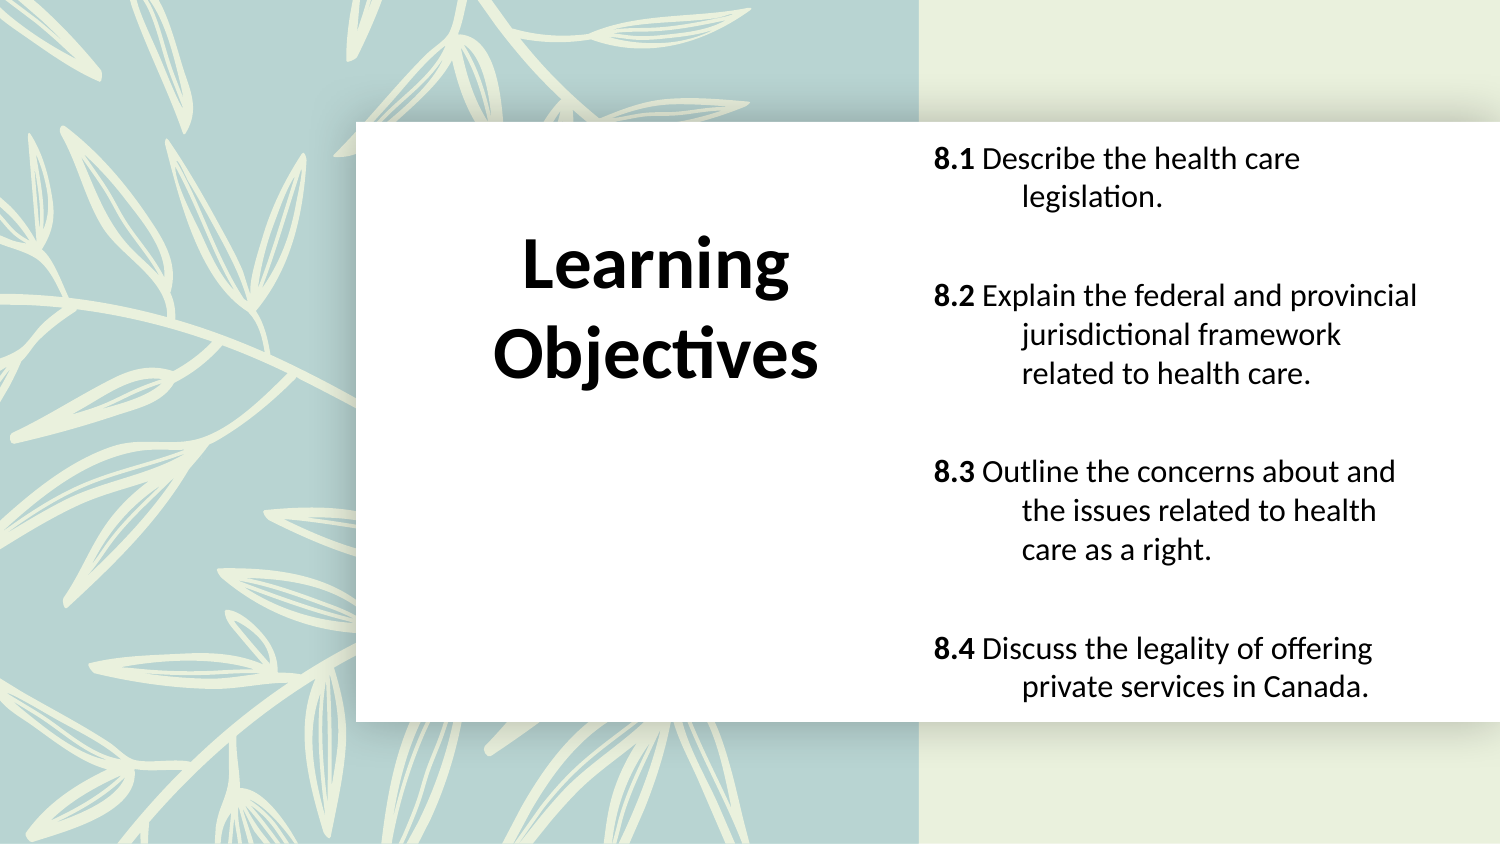

8.1 Describe the health care legislation.

8.2 Explain the federal and provincial jurisdictional framework related to health care.

8.3 Outline the concerns about and the issues related to health care as a right.

8.4 Discuss the legality of offering private services in Canada.

# Learning Objectives